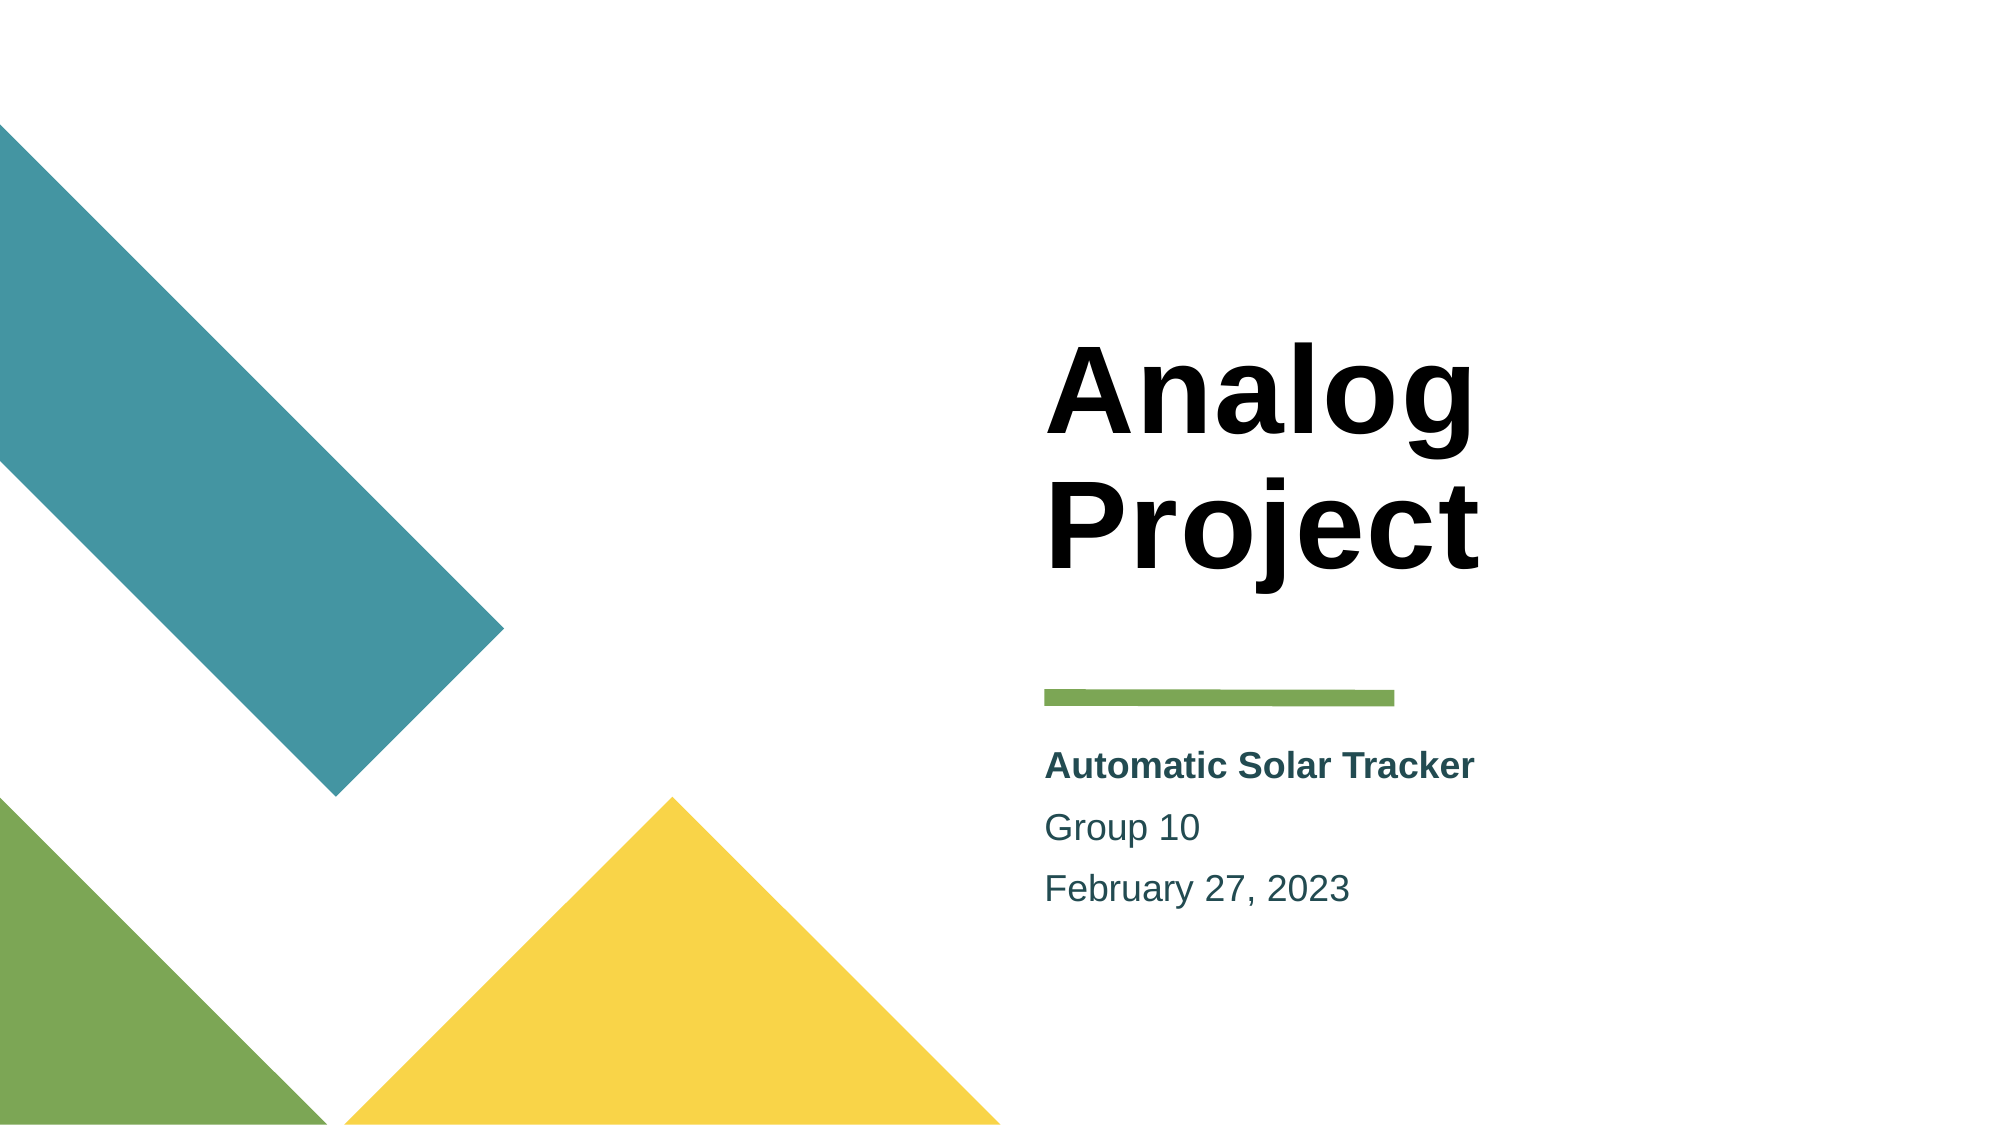

# Analog Project
Automatic Solar Tracker
Group 10
February 27, 2023